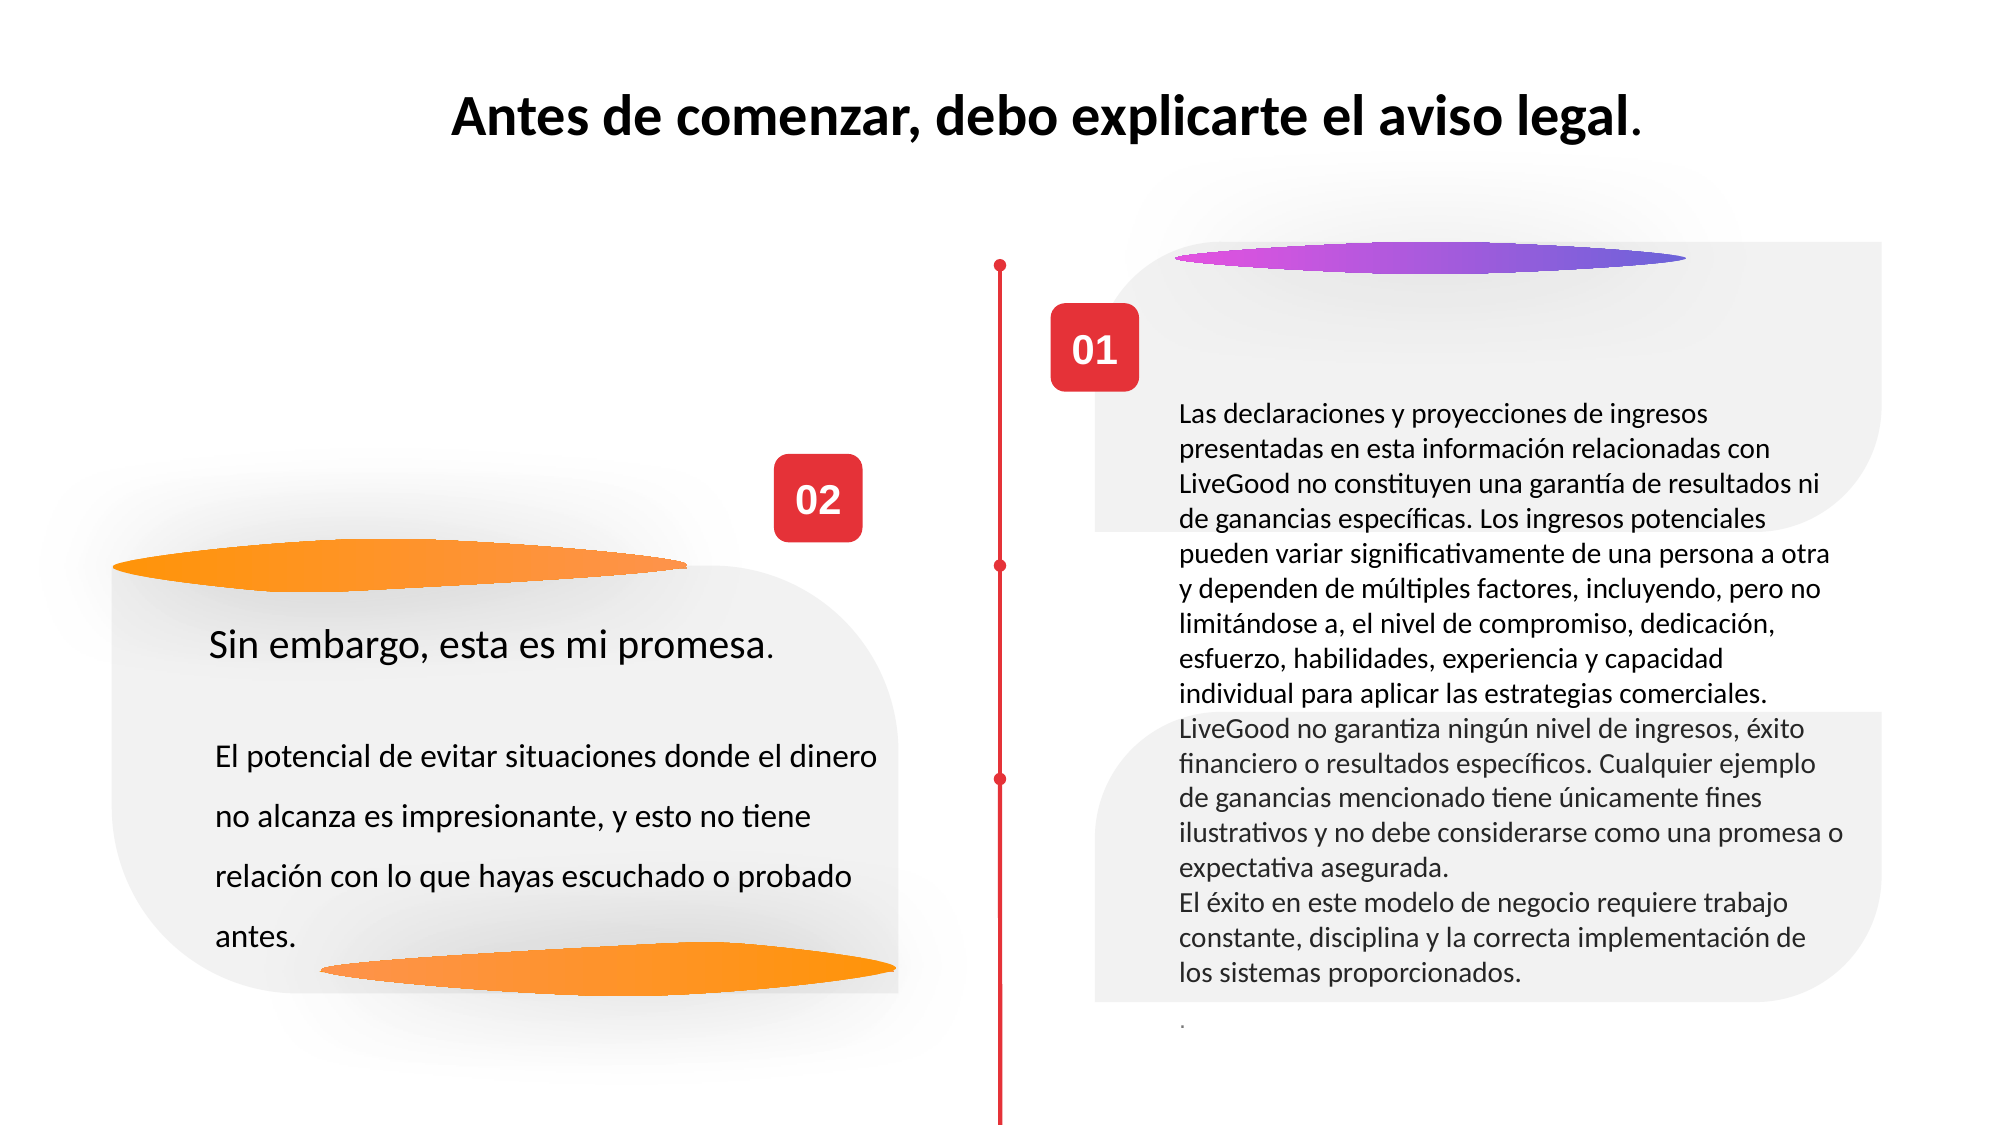

Antes de comenzar, debo explicarte el aviso legal.

01
Las declaraciones y proyecciones de ingresos presentadas en esta información relacionadas con LiveGood no constituyen una garantía de resultados ni de ganancias específicas. Los ingresos potenciales pueden variar significativamente de una persona a otra y dependen de múltiples factores, incluyendo, pero no limitándose a, el nivel de compromiso, dedicación, esfuerzo, habilidades, experiencia y capacidad individual para aplicar las estrategias comerciales.
LiveGood no garantiza ningún nivel de ingresos, éxito financiero o resultados específicos. Cualquier ejemplo de ganancias mencionado tiene únicamente fines ilustrativos y no debe considerarse como una promesa o expectativa asegurada.
El éxito en este modelo de negocio requiere trabajo constante, disciplina y la correcta implementación de los sistemas proporcionados.
.
02

 Sin embargo, esta es mi promesa.

El potencial de evitar situaciones donde el dinero no alcanza es impresionante, y esto no tiene relación con lo que hayas escuchado o probado antes.